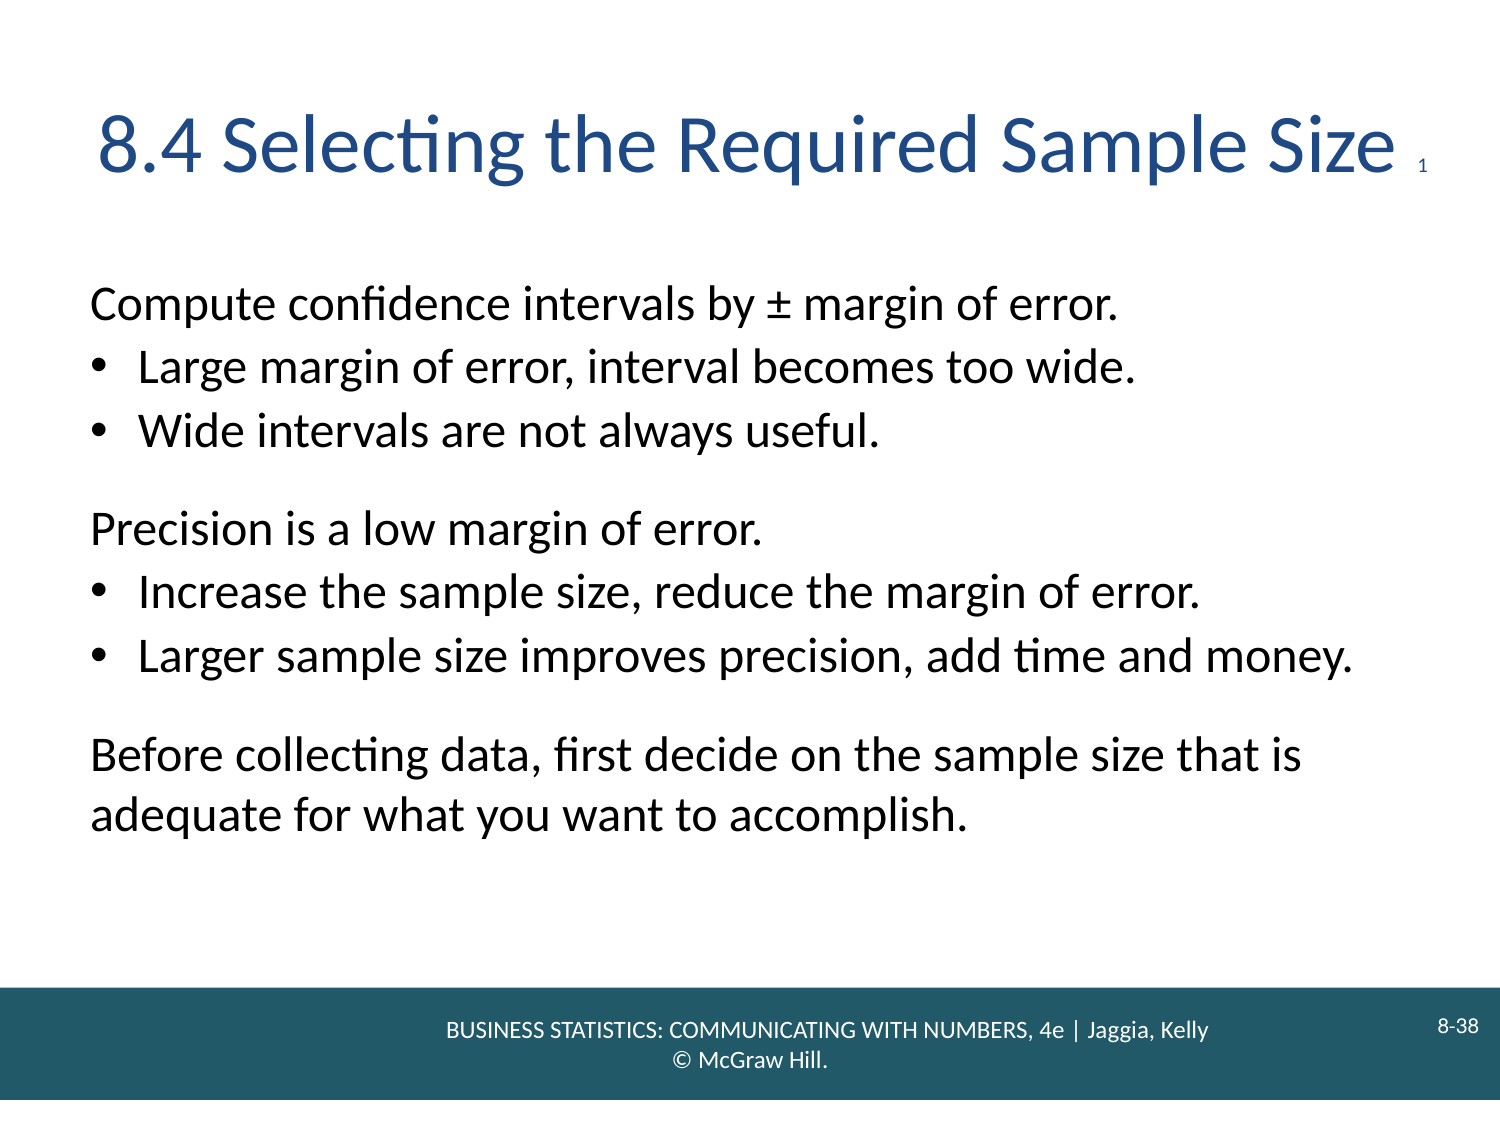

# 8.4 Selecting the Required Sample Size 1
Compute confidence intervals by ± margin of error.
Large margin of error, interval becomes too wide.
Wide intervals are not always useful.
Precision is a low margin of error.
Increase the sample size, reduce the margin of error.
Larger sample size improves precision, add time and money.
Before collecting data, first decide on the sample size that is adequate for what you want to accomplish.